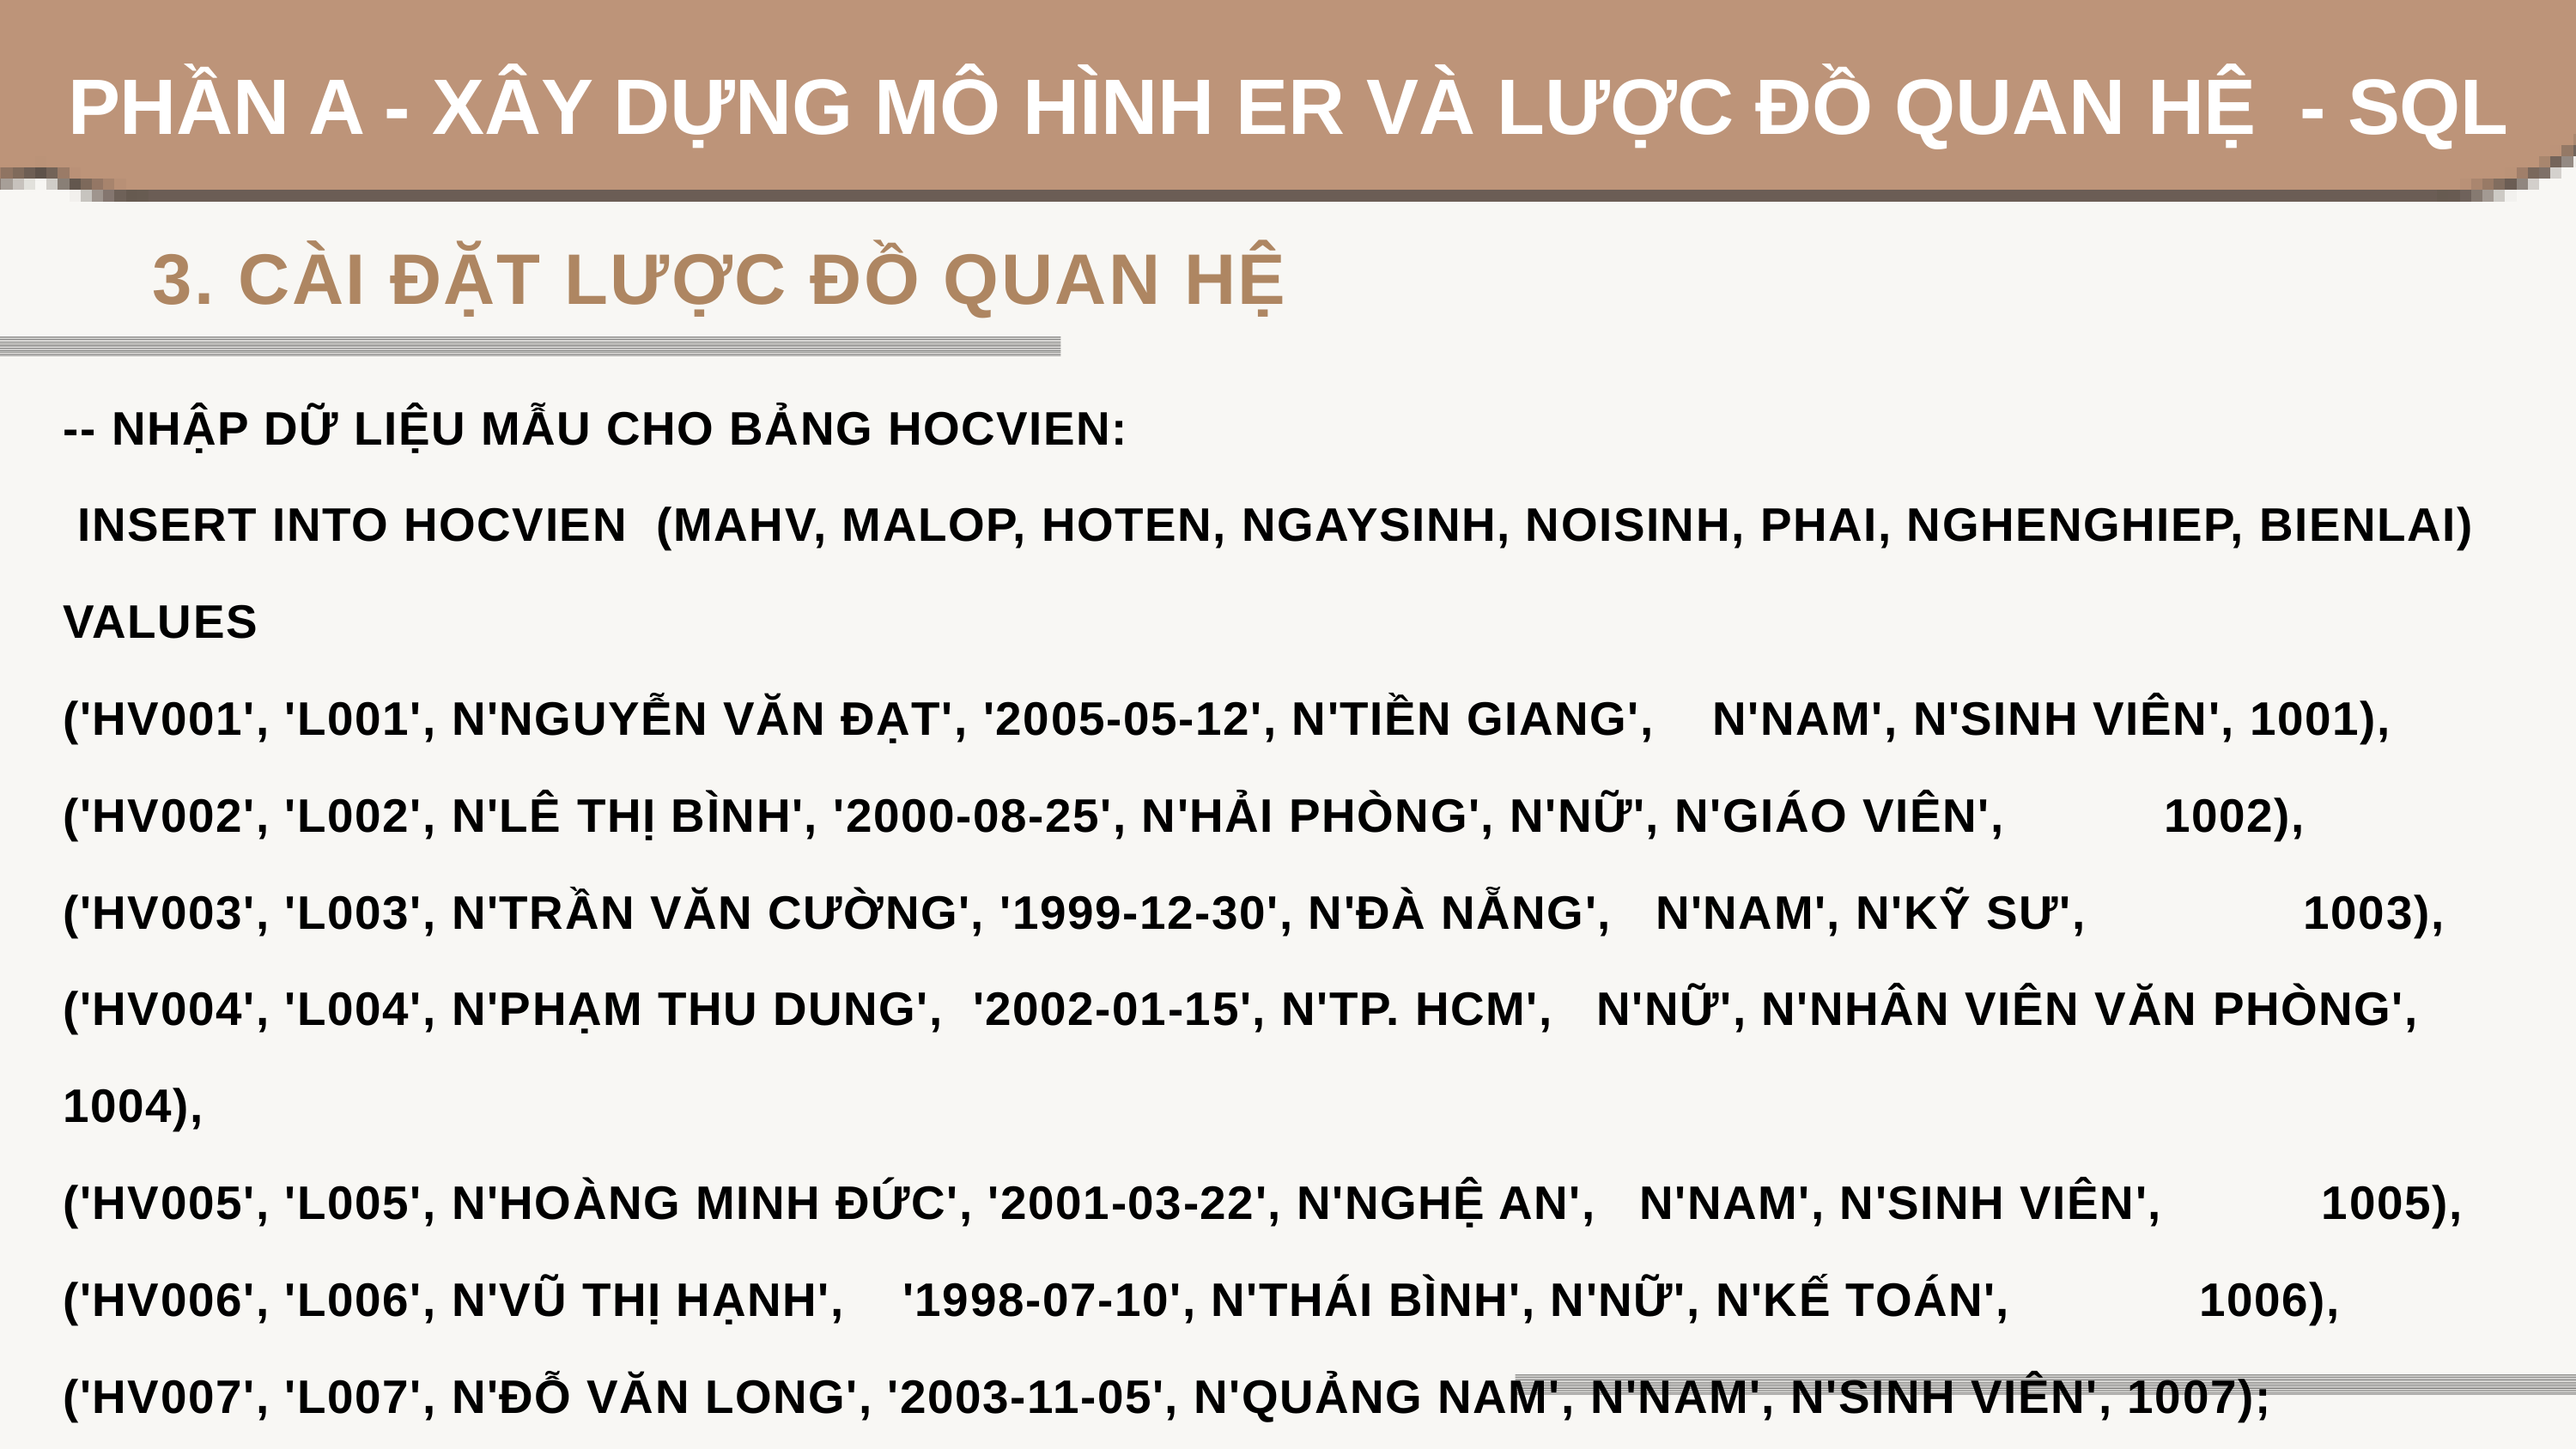

PHẦN A - XÂY DỰNG MÔ HÌNH ER VÀ LƯỢC ĐỒ QUAN HỆ  - SQL
 3. CÀI ĐẶT LƯỢC ĐỒ QUAN HỆ
-- NHẬP DỮ LIỆU MẪU CHO BẢNG HOCVIEN:
 INSERT INTO HOCVIEN  (MAHV, MALOP, HOTEN, NGAYSINH, NOISINH, PHAI, NGHENGHIEP, BIENLAI)
VALUES
('HV001', 'L001', N'NGUYỄN VĂN ĐẠT', '2005-05-12', N'TIỀN GIANG',    N'NAM', N'SINH VIÊN', 1001),
('HV002', 'L002', N'LÊ THỊ BÌNH', '2000-08-25', N'HẢI PHÒNG', N'NỮ', N'GIÁO VIÊN',           1002),
('HV003', 'L003', N'TRẦN VĂN CƯỜNG', '1999-12-30', N'ĐÀ NẴNG',   N'NAM', N'KỸ SƯ',               1003),
('HV004', 'L004', N'PHẠM THU DUNG',  '2002-01-15', N'TP. HCM',   N'NỮ', N'NHÂN VIÊN VĂN PHÒNG', 1004),
('HV005', 'L005', N'HOÀNG MINH ĐỨC', '2001-03-22', N'NGHỆ AN',   N'NAM', N'SINH VIÊN',           1005),
('HV006', 'L006', N'VŨ THỊ HẠNH',    '1998-07-10', N'THÁI BÌNH', N'NỮ', N'KẾ TOÁN',             1006),
('HV007', 'L007', N'ĐỖ VĂN LONG', '2003-11-05', N'QUẢNG NAM', N'NAM', N'SINH VIÊN', 1007);